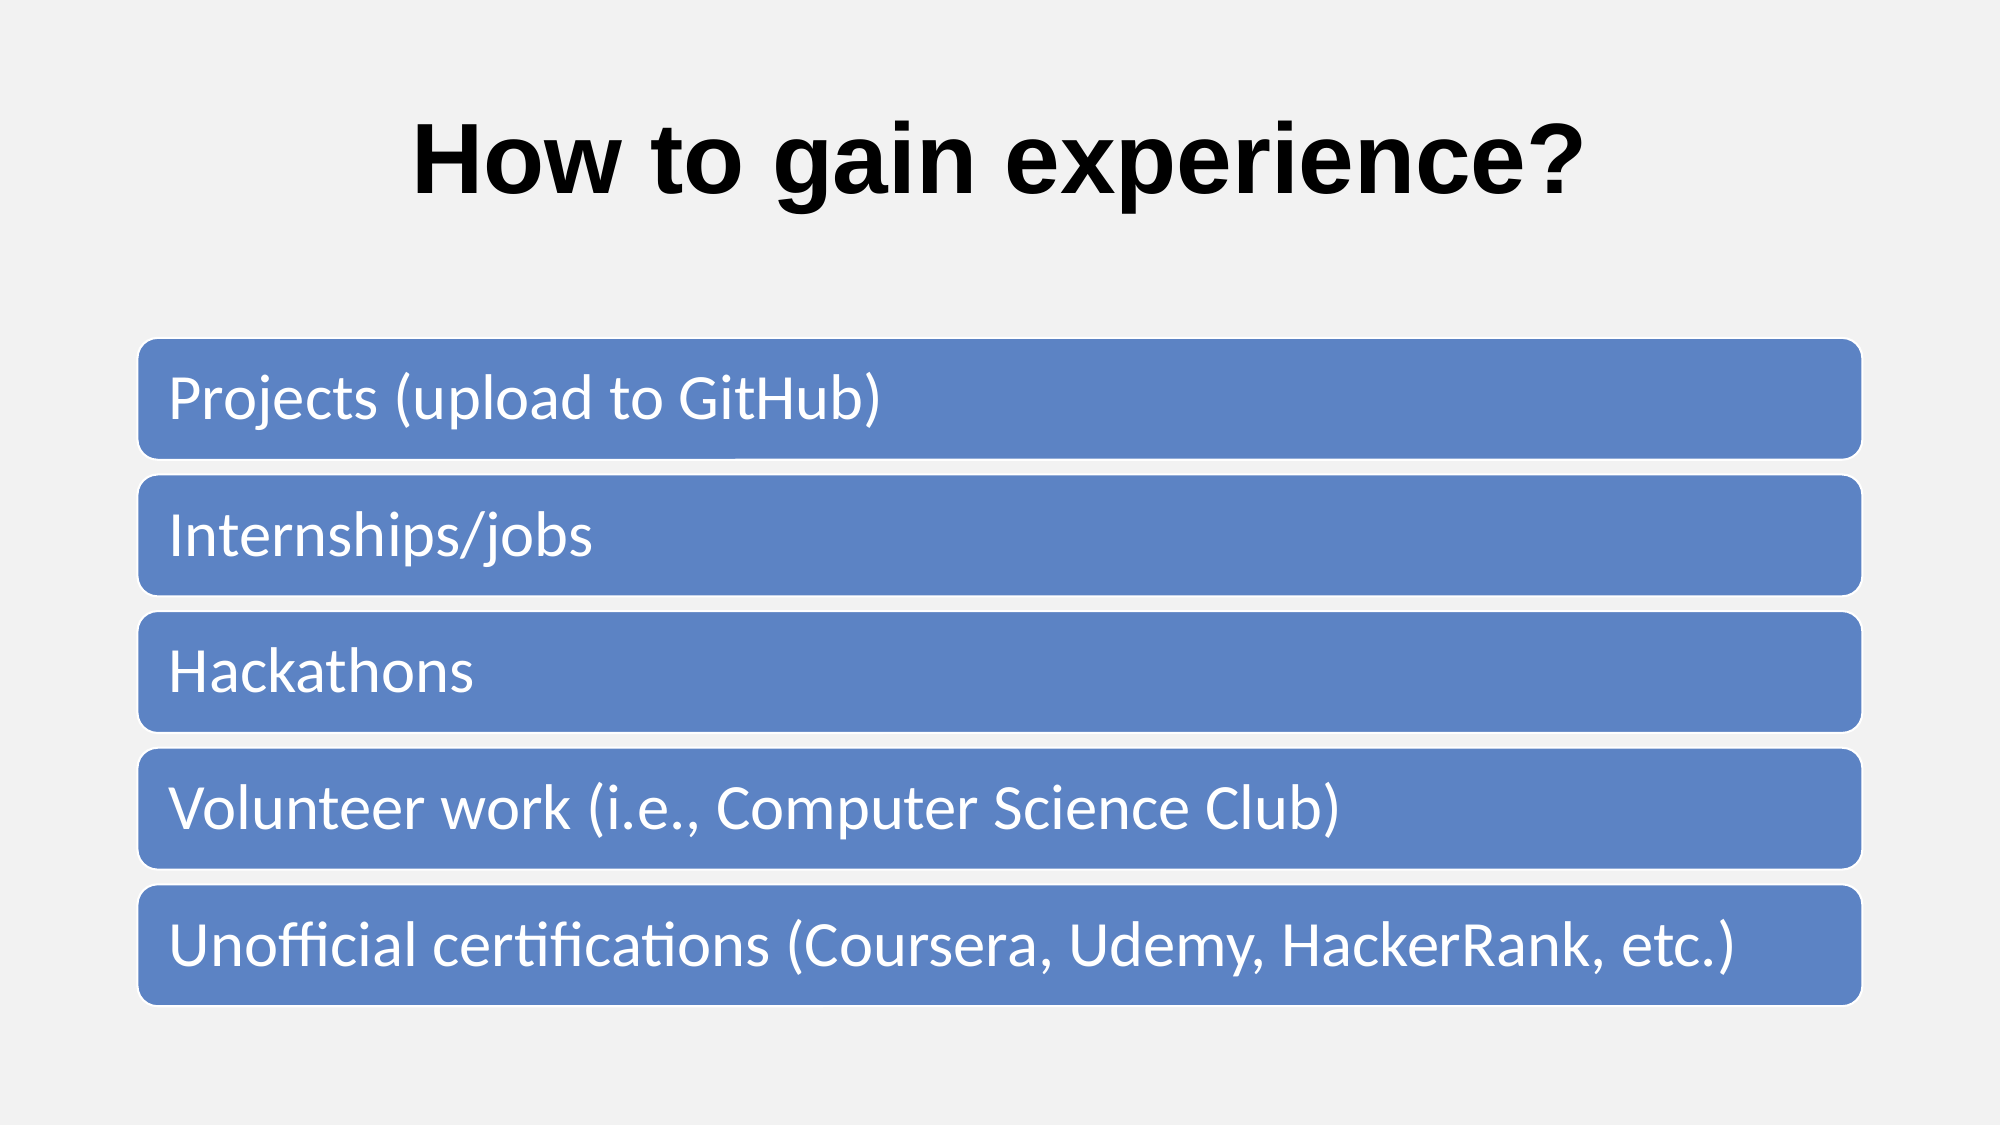

# How to gain experience?
Projects (upload to GitHub)
Internships/jobs
Hackathons
Volunteer work (i.e., Computer Science Club)
Unofficial certifications (Coursera, Udemy, HackerRank, etc.)